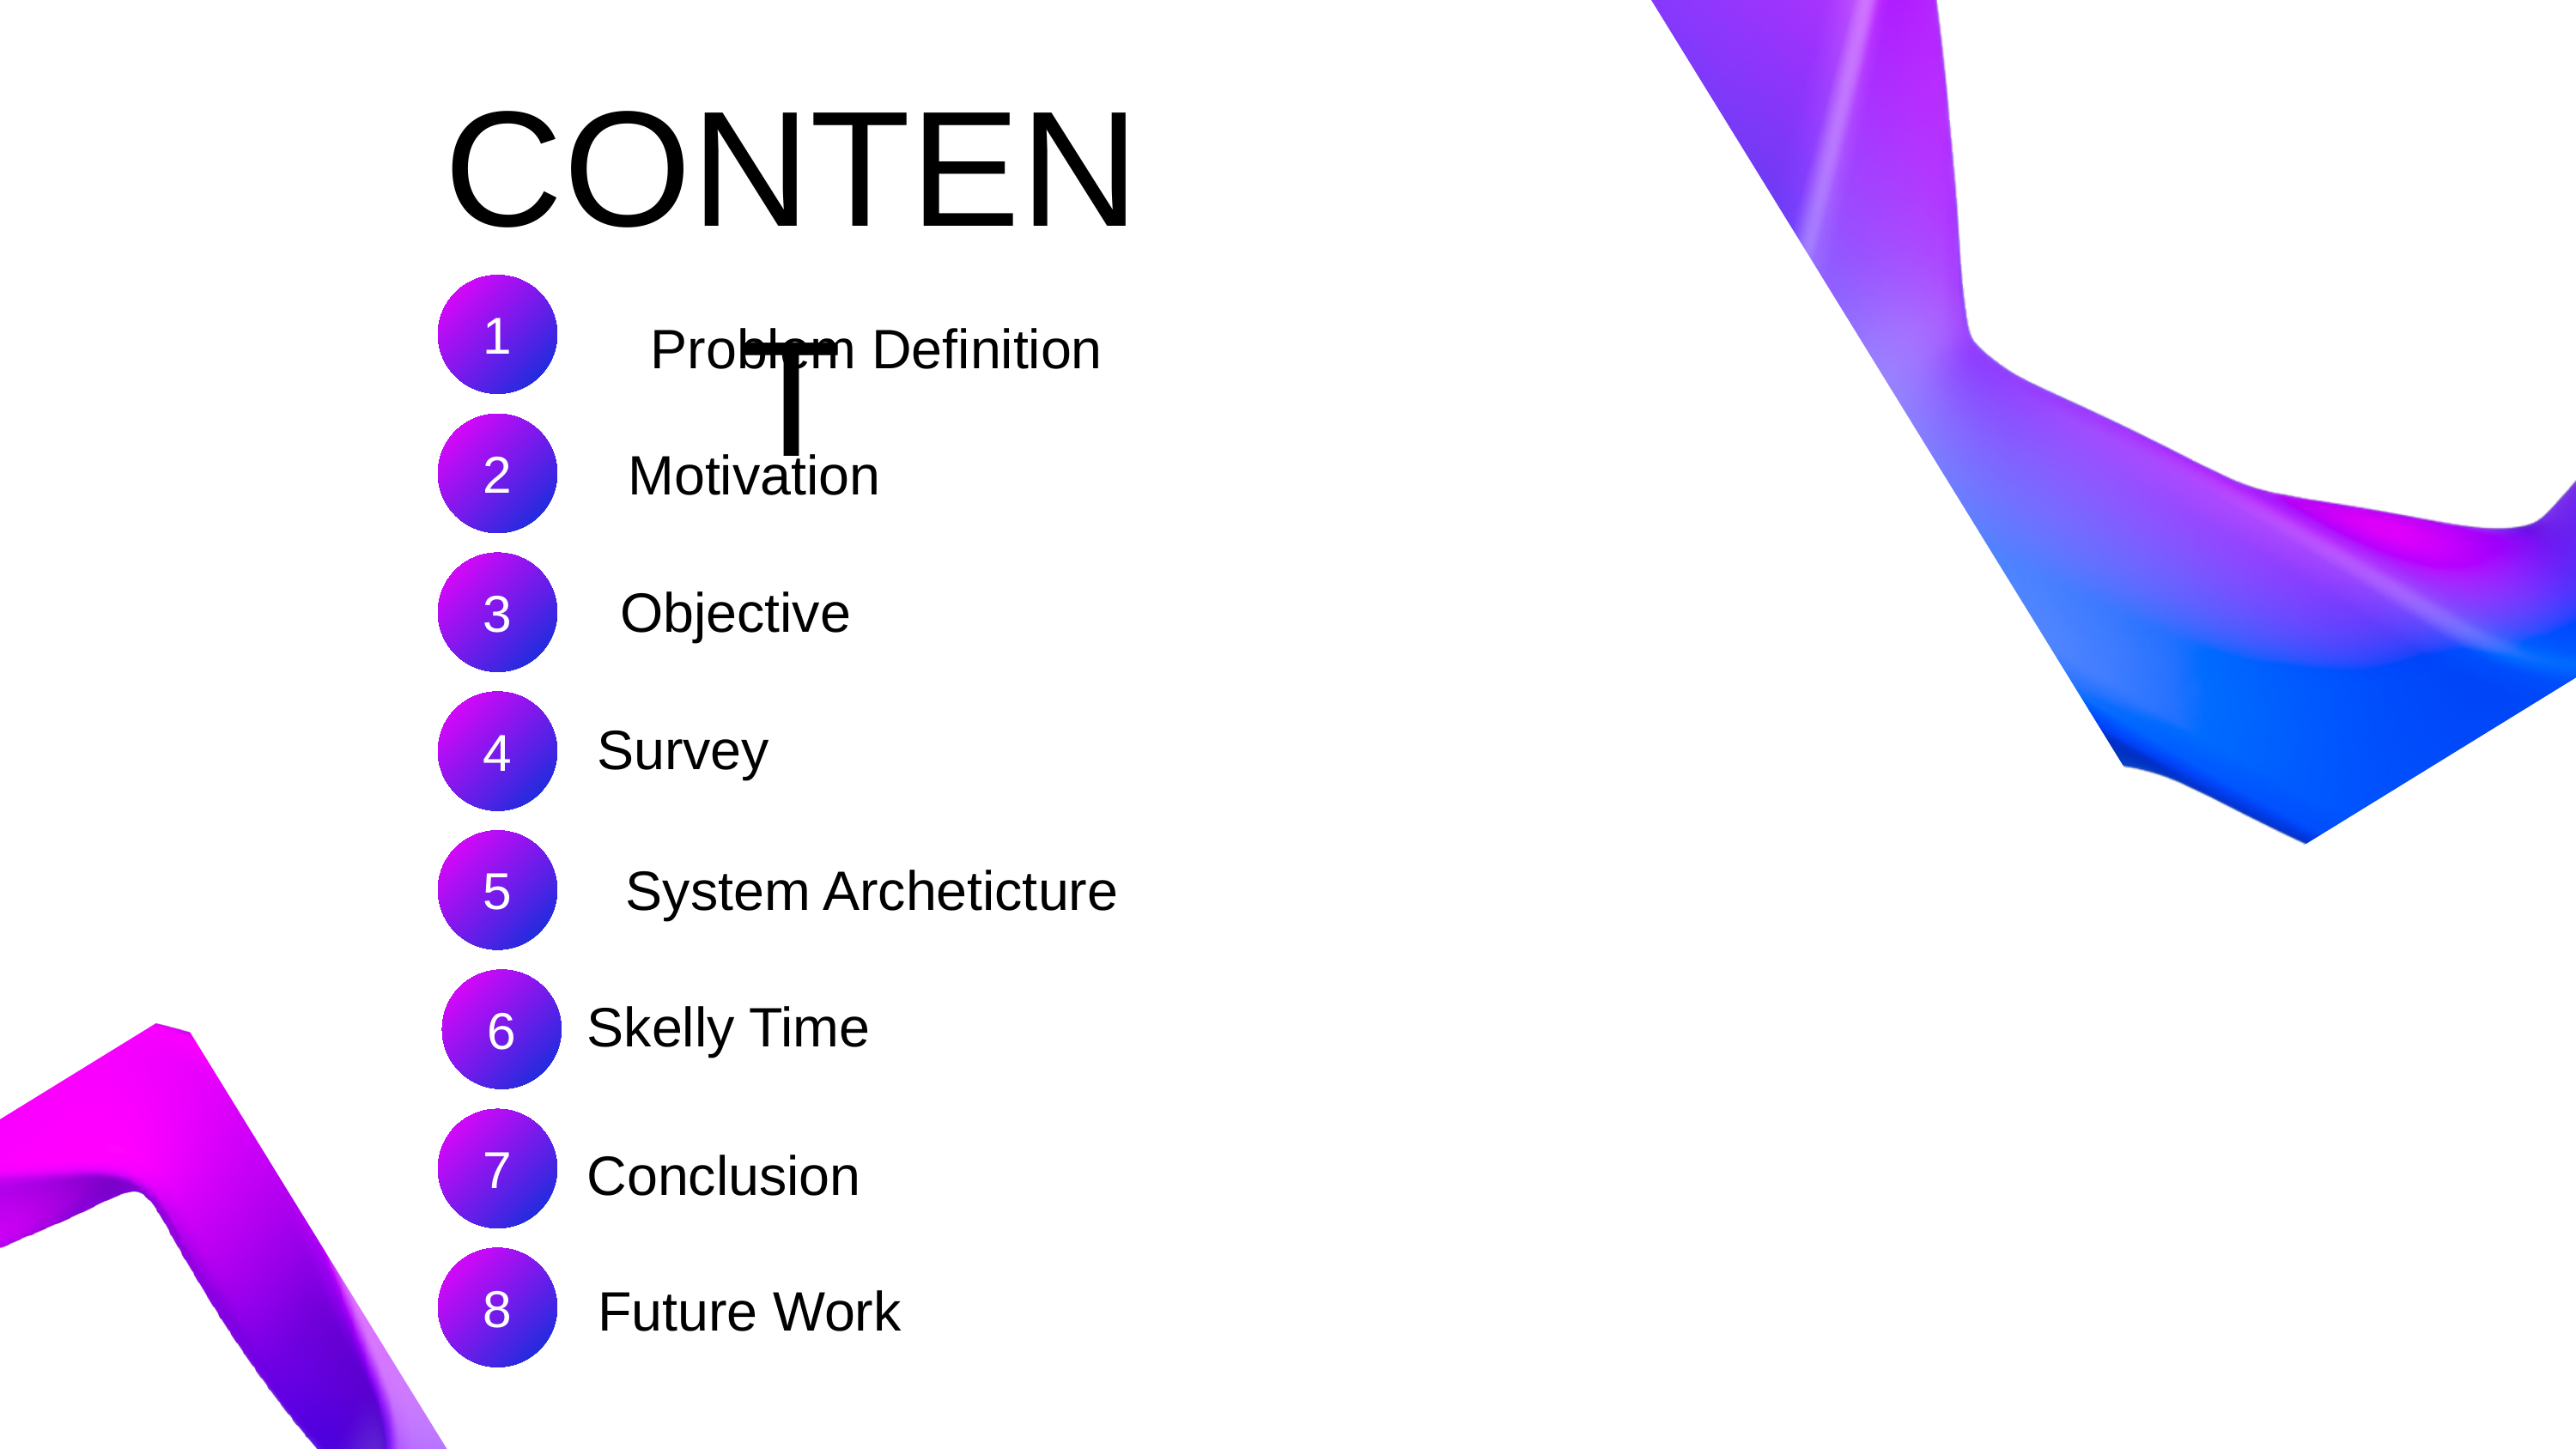

CONTENT

1
Problem Definition

2
Motivation

3
Objective

4
Survey

5
System Archeticture

6
Skelly Time

7
Conclusion

8
Future Work